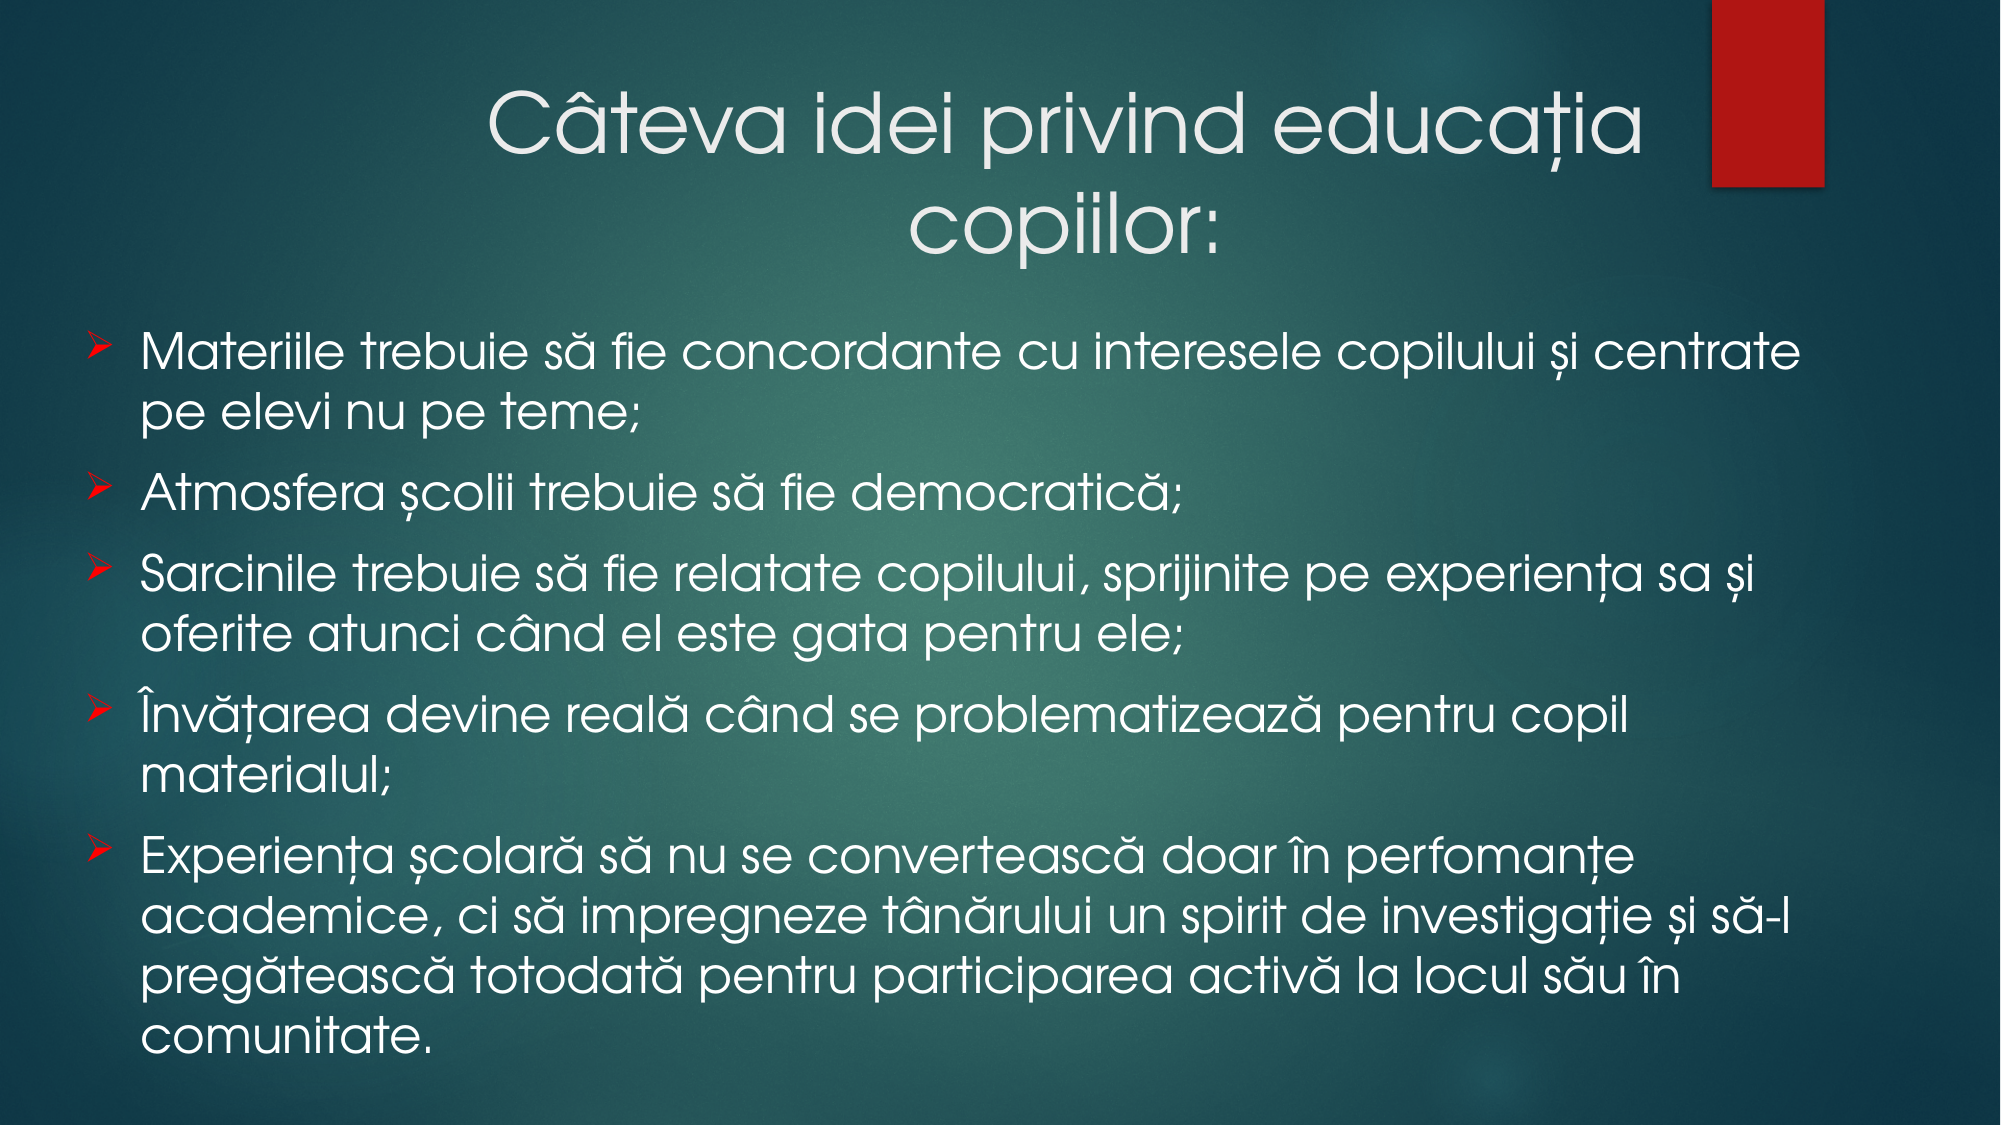

# Câteva idei privind educația copiilor:
Materiile trebuie să fie concordante cu interesele copilului și centrate pe elevi nu pe teme;
Atmosfera școlii trebuie să fie democratică;
Sarcinile trebuie să fie relatate copilului, sprijinite pe experiența sa și oferite atunci când el este gata pentru ele;
Învățarea devine reală când se problematizează pentru copil materialul;
Experiența școlară să nu se convertească doar în perfomanțe academice, ci să impregneze tânărului un spirit de investigație și să-l pregătească totodată pentru participarea activă la locul său în comunitate.